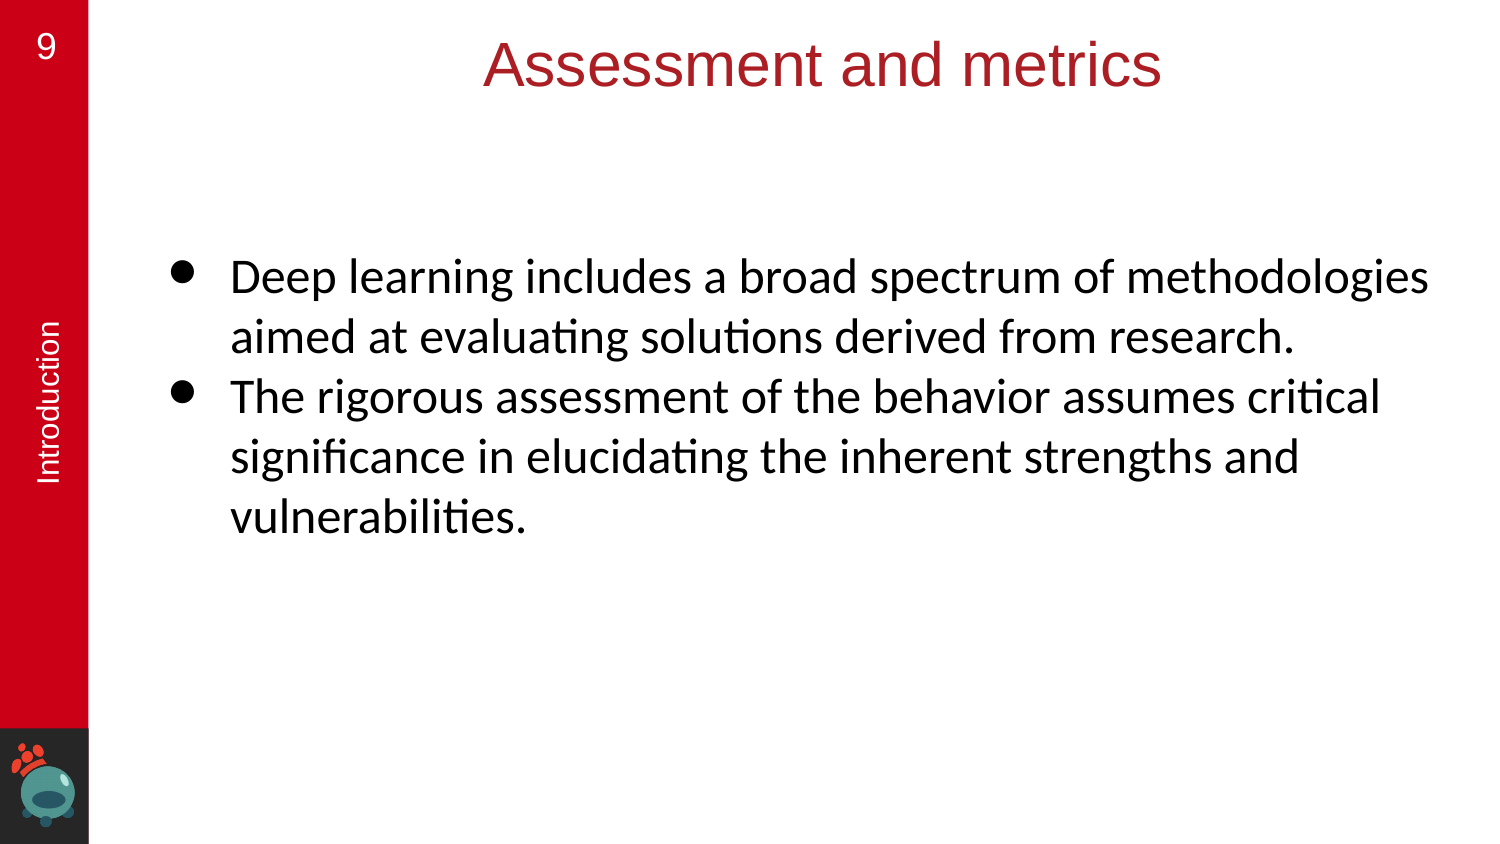

9
# Assessment and metrics
Deep learning includes a broad spectrum of methodologies aimed at evaluating solutions derived from research.
The rigorous assessment of the behavior assumes critical significance in elucidating the inherent strengths and vulnerabilities.
Introduction